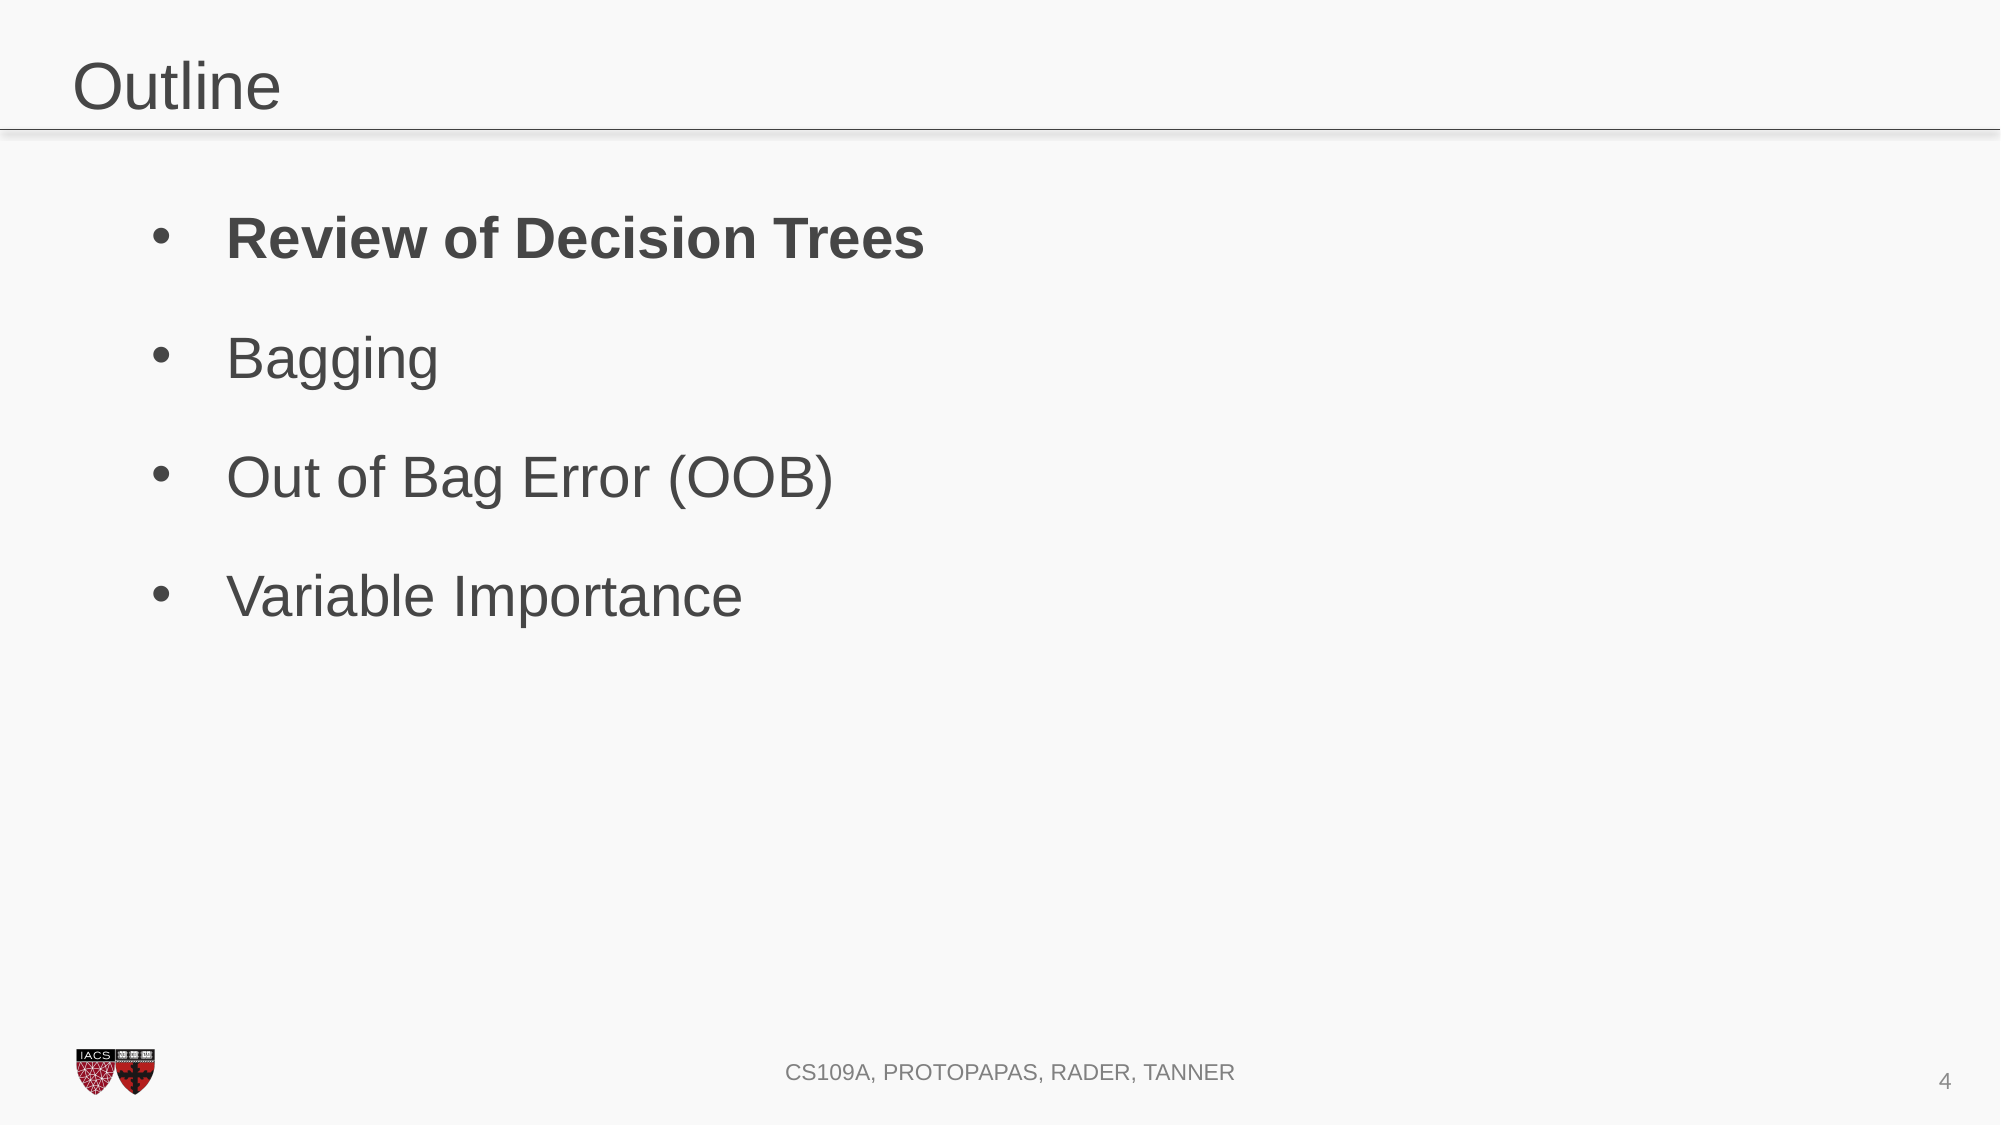

# Outline
Review of Decision Trees
Bagging
Out of Bag Error (OOB)
Variable Importance
4